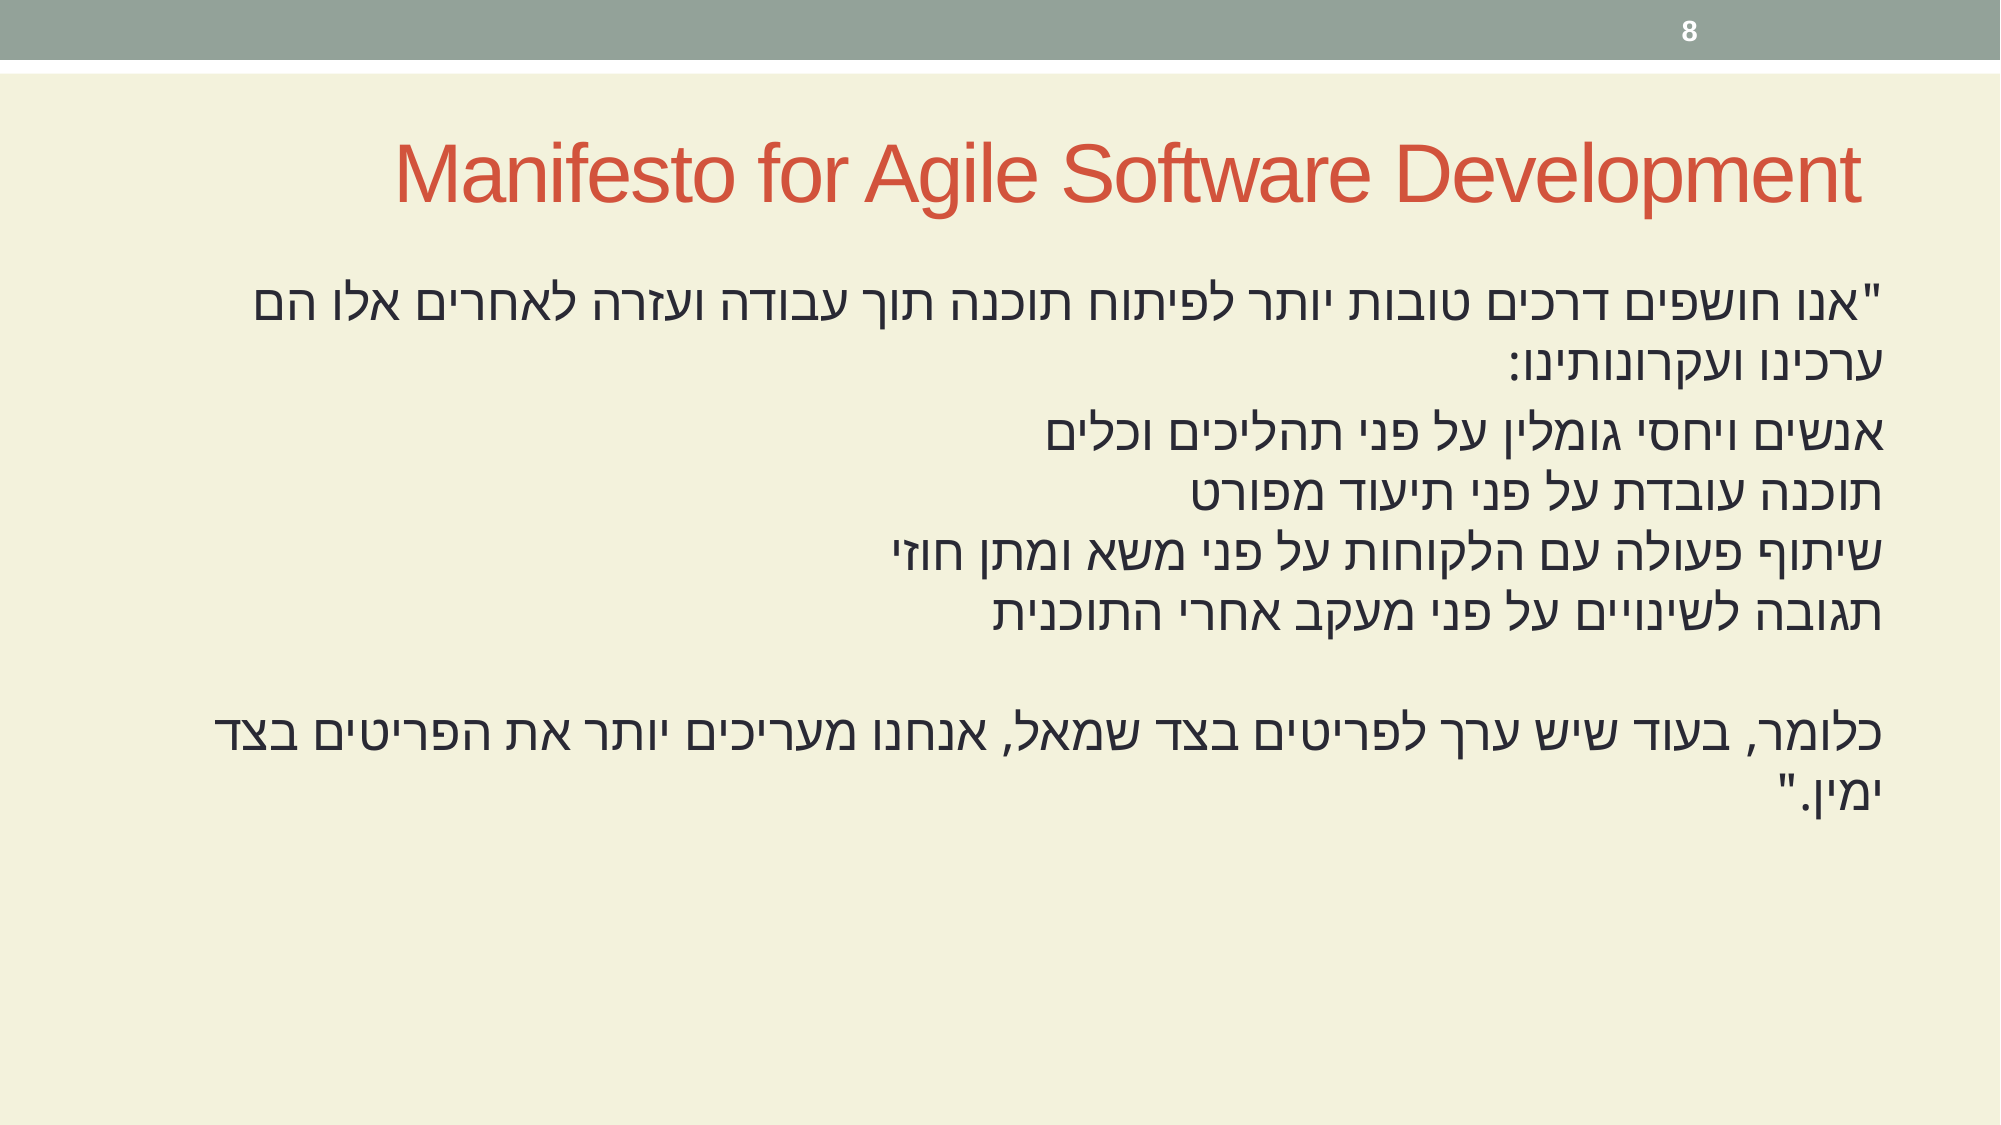

8
# Manifesto for Agile Software Development
"אנו חושפים דרכים טובות יותר לפיתוח תוכנה תוך עבודה ועזרה לאחרים אלו הם ערכינו ועקרונותינו:
אנשים ויחסי גומלין על פני תהליכים וכלים
תוכנה עובדת על פני תיעוד מפורט
שיתוף פעולה עם הלקוחות על פני משא ומתן חוזי
תגובה לשינויים על פני מעקב אחרי התוכנית
כלומר, בעוד שיש ערך לפריטים בצד שמאל, אנחנו מעריכים יותר את הפריטים בצד ימין."